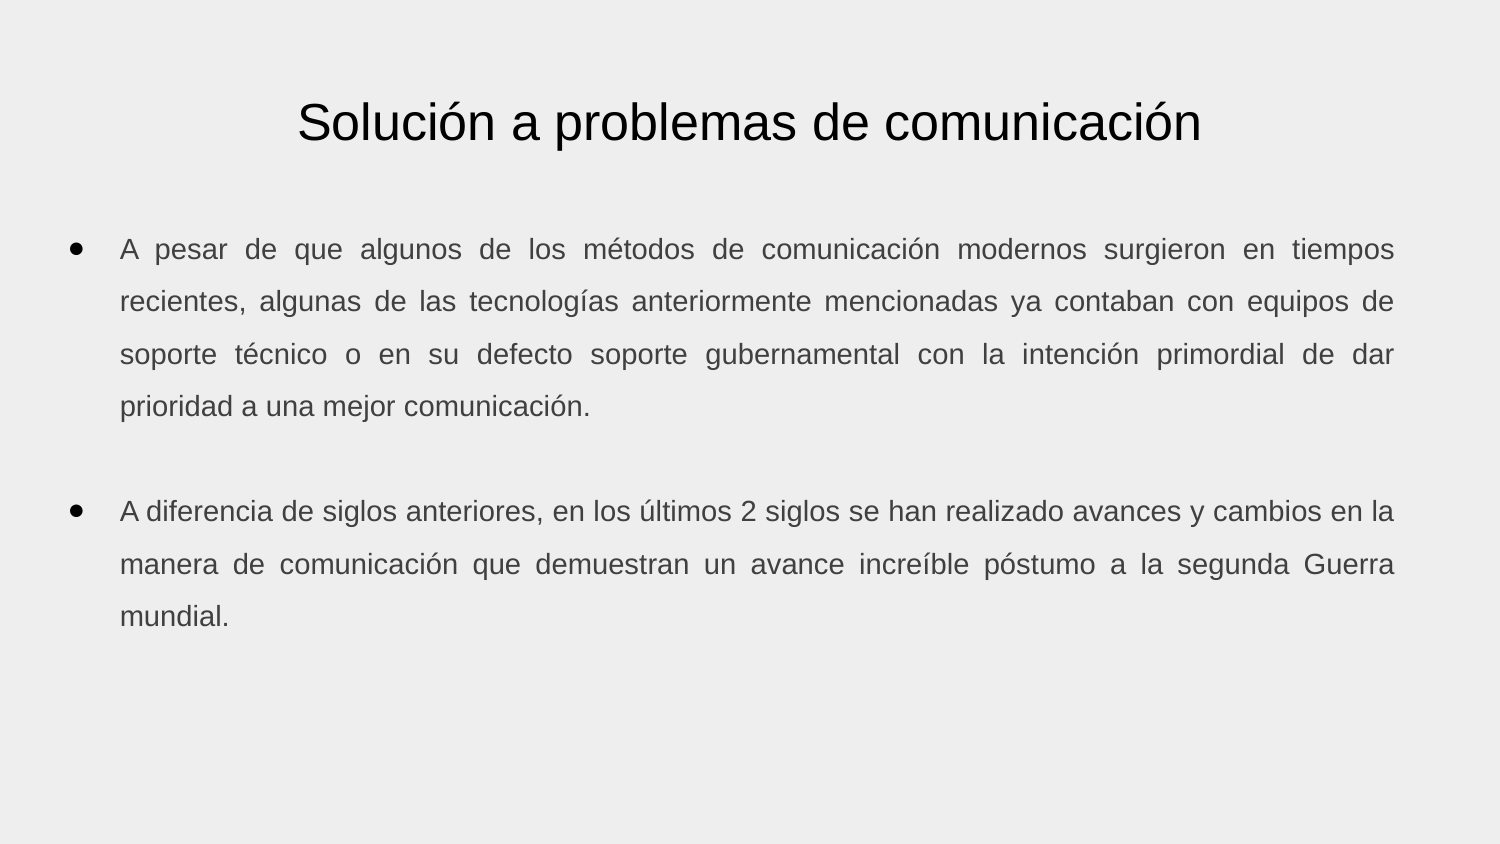

# Solución a problemas de comunicación
A pesar de que algunos de los métodos de comunicación modernos surgieron en tiempos recientes, algunas de las tecnologías anteriormente mencionadas ya contaban con equipos de soporte técnico o en su defecto soporte gubernamental con la intención primordial de dar prioridad a una mejor comunicación.

A diferencia de siglos anteriores, en los últimos 2 siglos se han realizado avances y cambios en la manera de comunicación que demuestran un avance increíble póstumo a la segunda Guerra mundial.